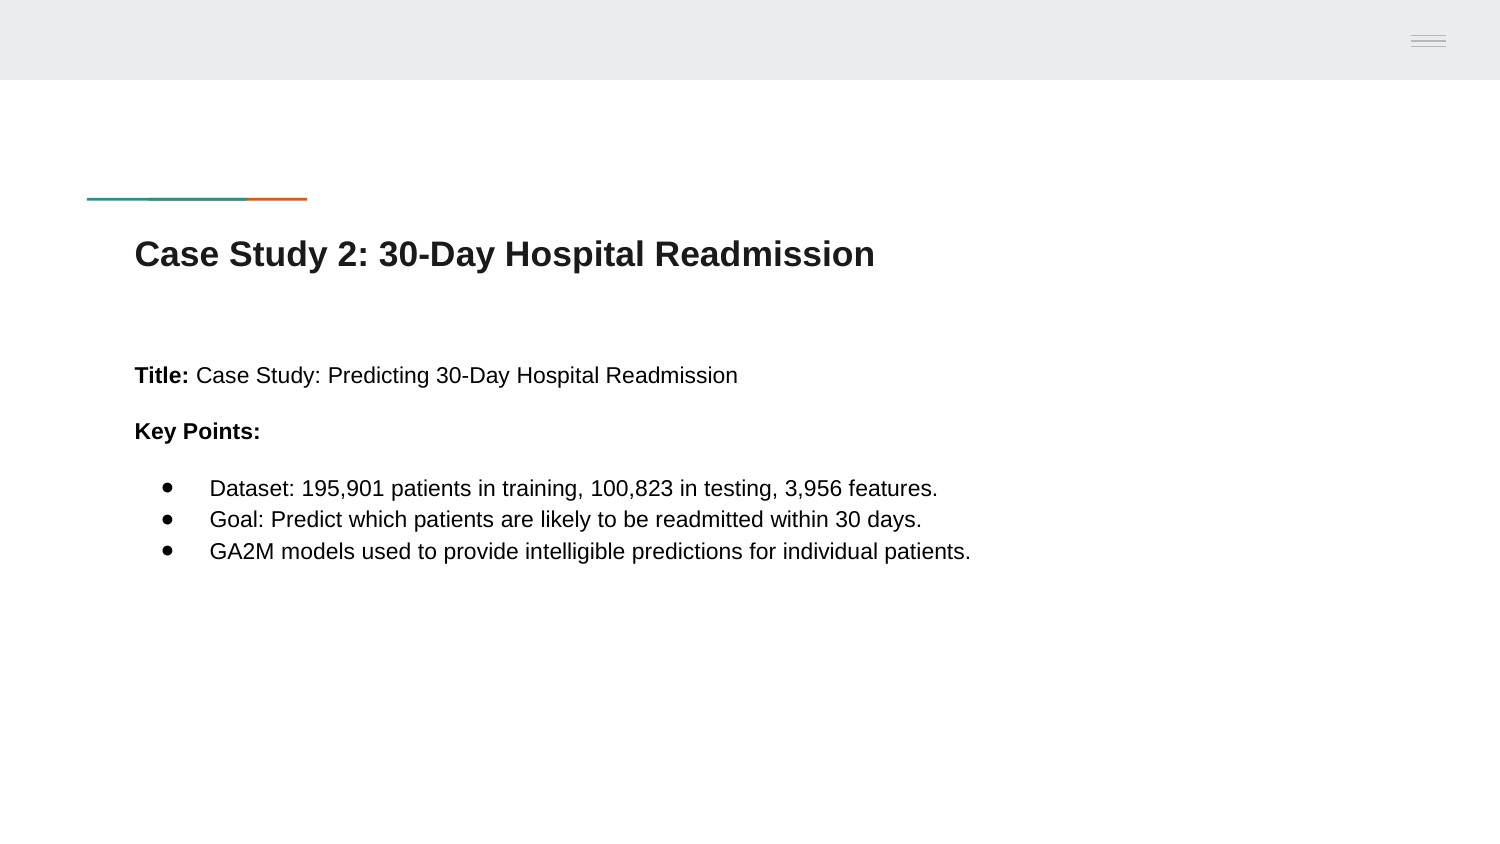

# Case Study 2: 30-Day Hospital Readmission
Title: Case Study: Predicting 30-Day Hospital Readmission
Key Points:
Dataset: 195,901 patients in training, 100,823 in testing, 3,956 features.
Goal: Predict which patients are likely to be readmitted within 30 days.
GA2M models used to provide intelligible predictions for individual patients.